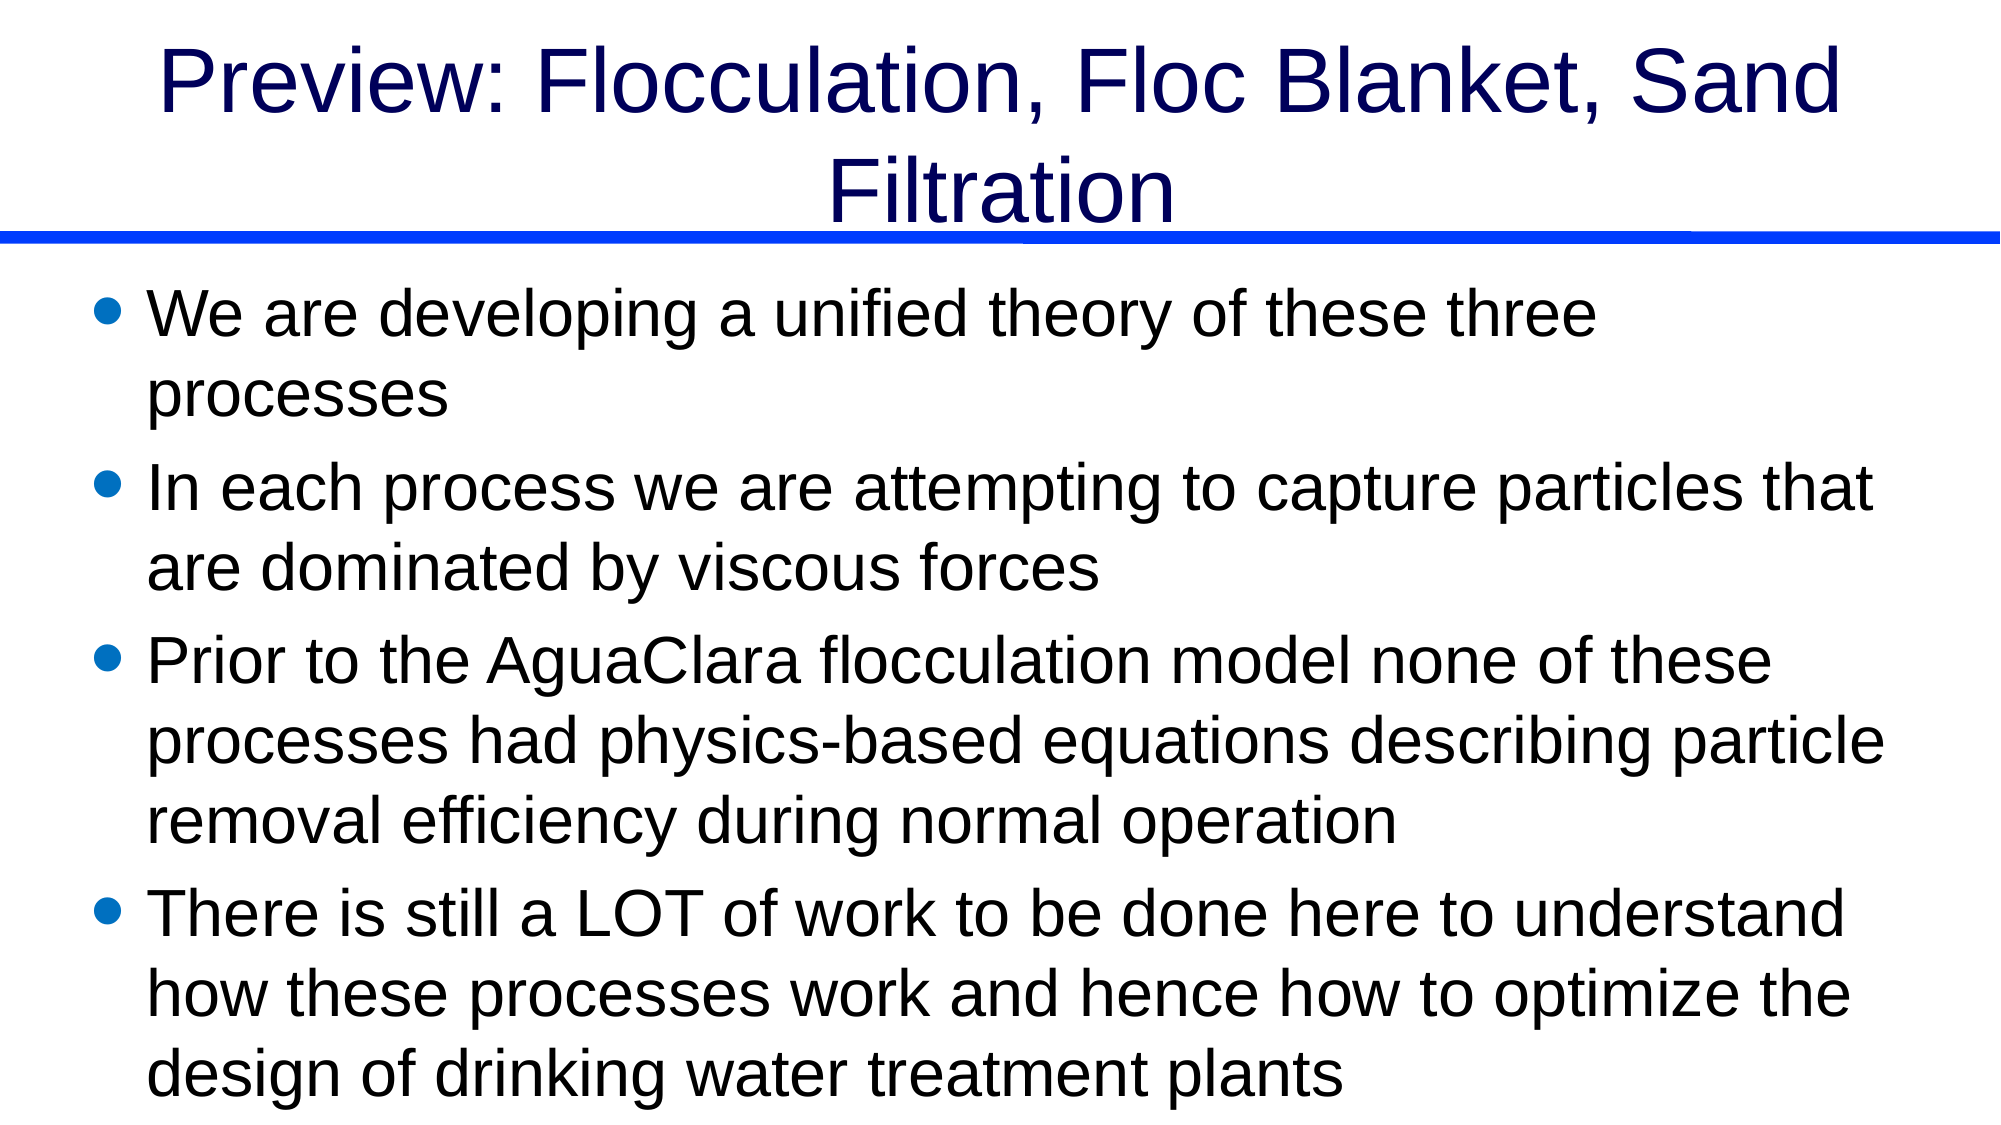

# Preview: Flocculation, Floc Blanket, Sand Filtration
We are developing a unified theory of these three processes
In each process we are attempting to capture particles that are dominated by viscous forces
Prior to the AguaClara flocculation model none of these processes had physics-based equations describing particle removal efficiency during normal operation
There is still a LOT of work to be done here to understand how these processes work and hence how to optimize the design of drinking water treatment plants